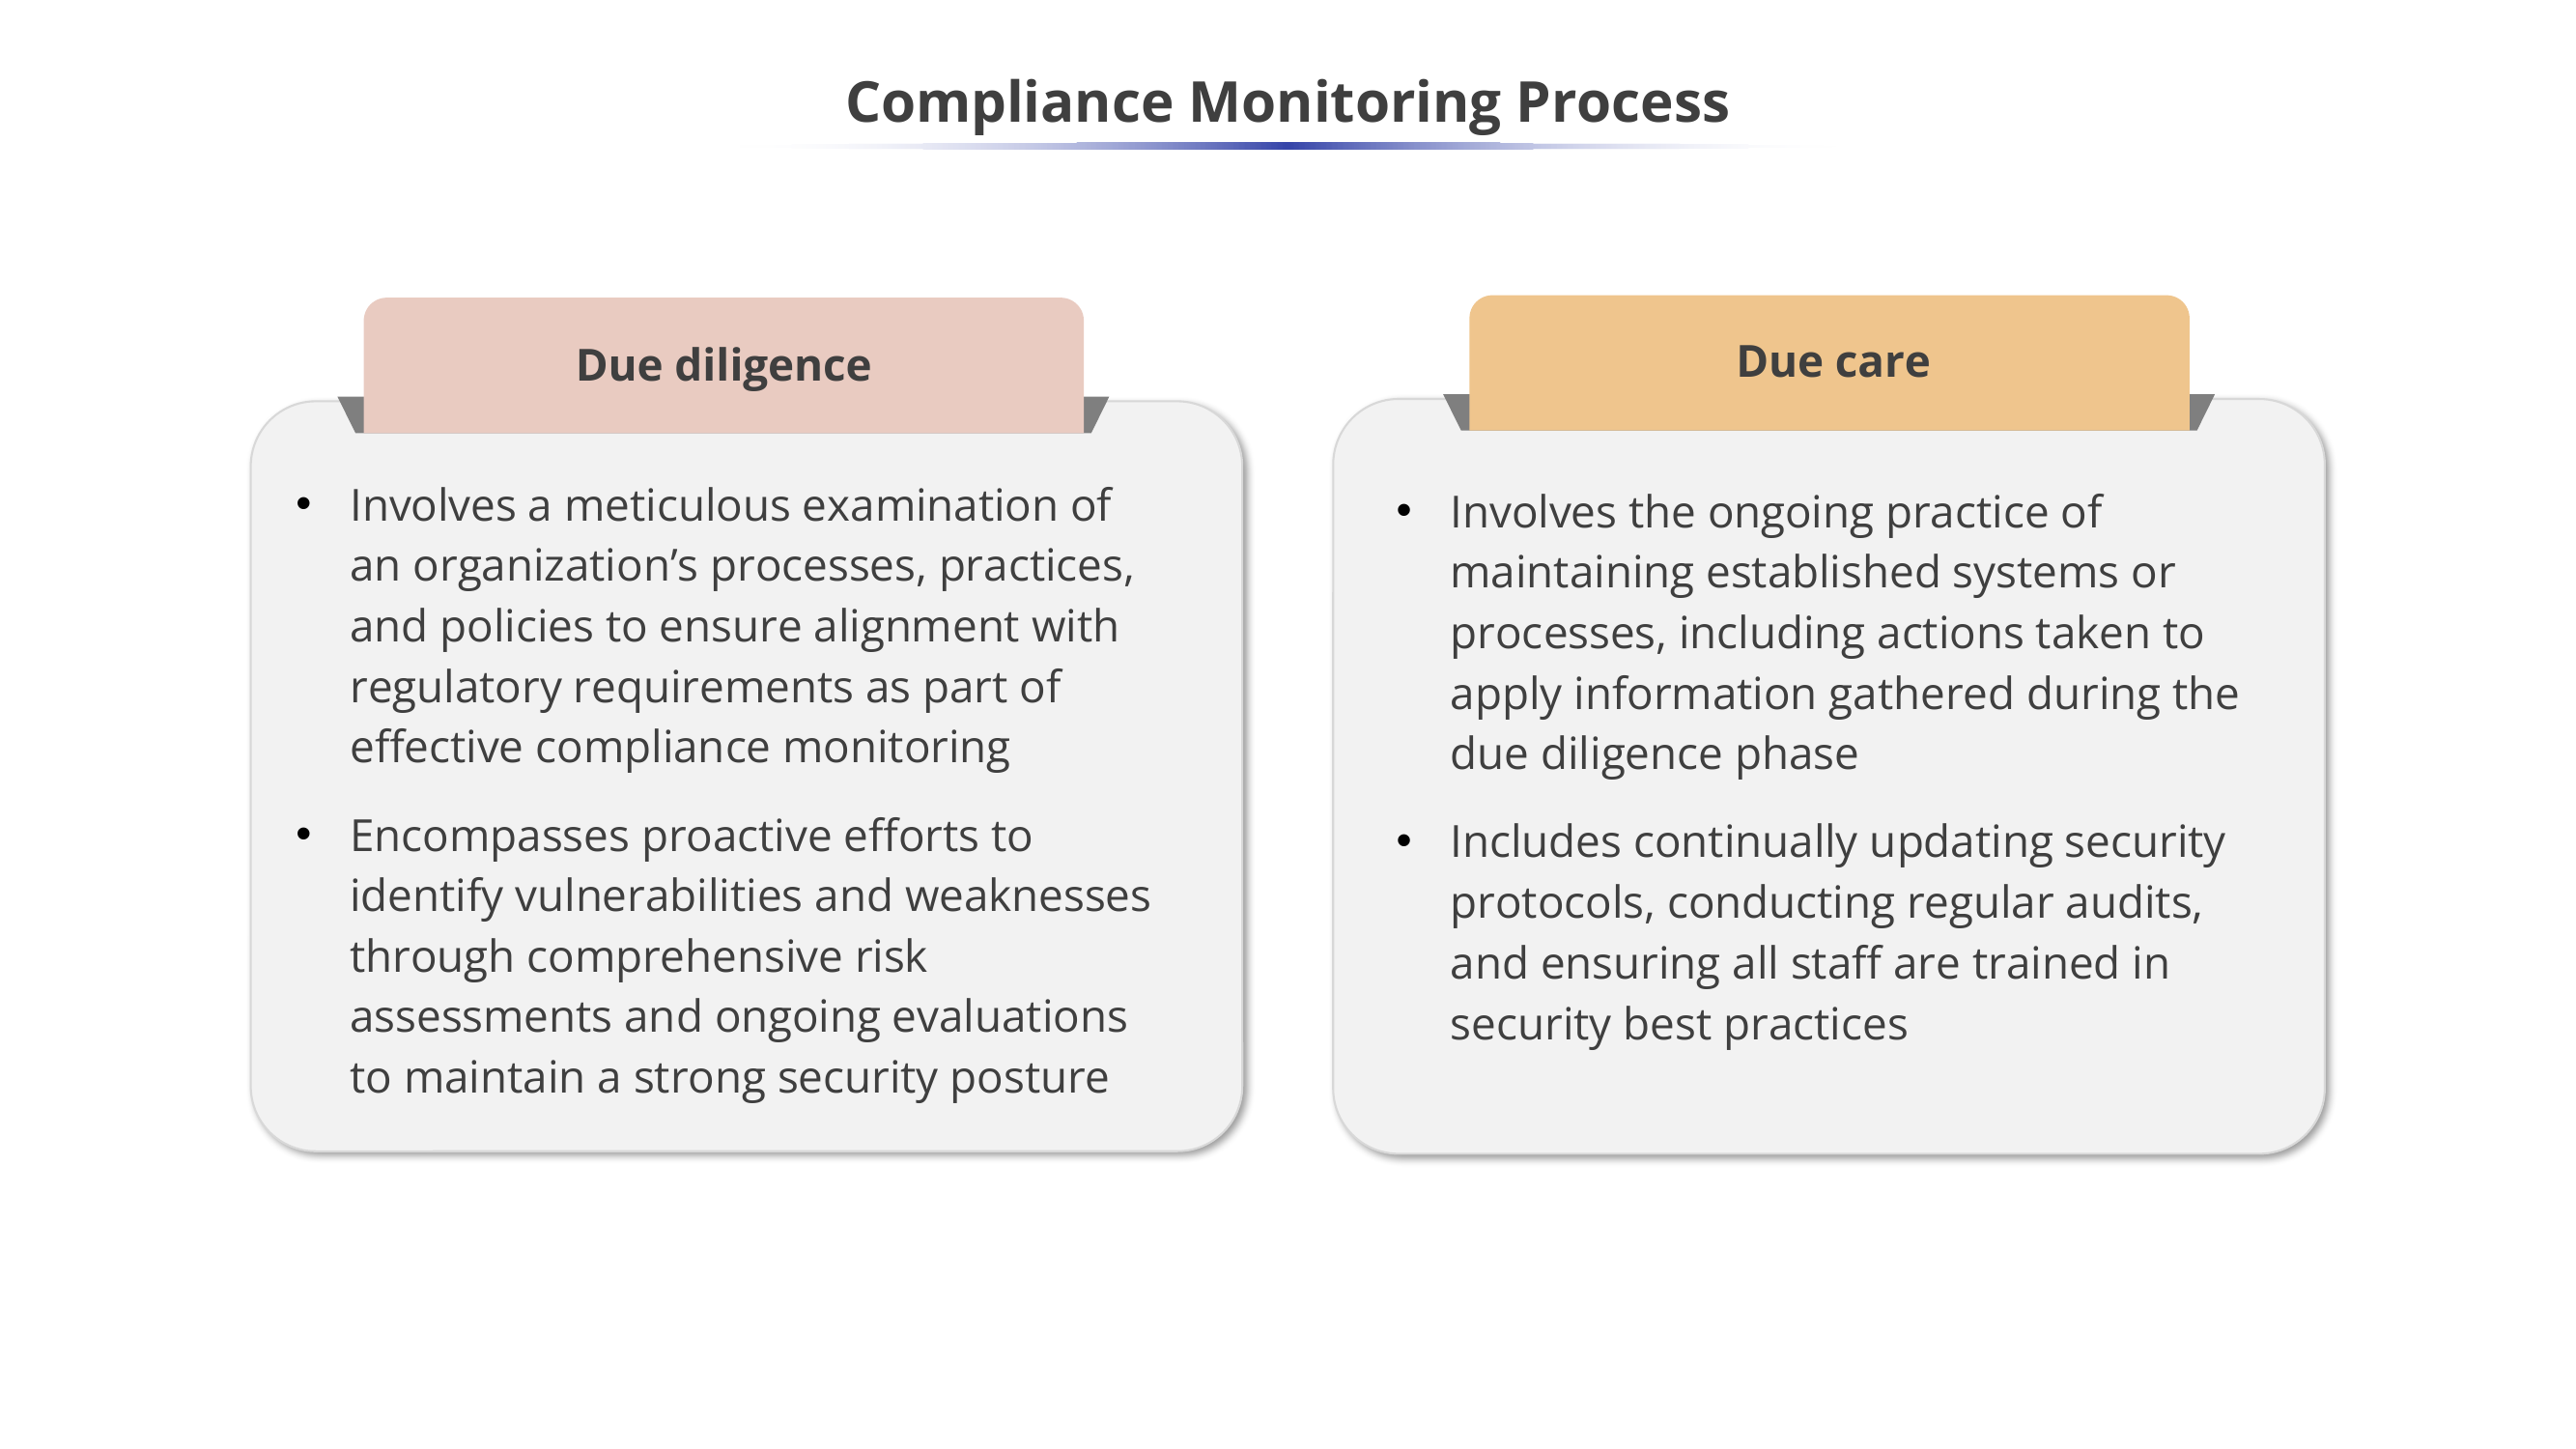

# Compliance Monitoring Process

Due care

Involves the ongoing practice of maintaining established systems or processes, including actions taken to apply information gathered during the due diligence phase

Includes continually updating security protocols, conducting regular audits, and ensuring all staff are trained in security best practices

Due diligence

Involves a meticulous examination of an organization’s processes, practices, and policies to ensure alignment with regulatory requirements as part of effective compliance monitoring

Encompasses proactive efforts to identify vulnerabilities and weaknesses through comprehensive risk assessments and ongoing evaluations to maintain a strong security posture